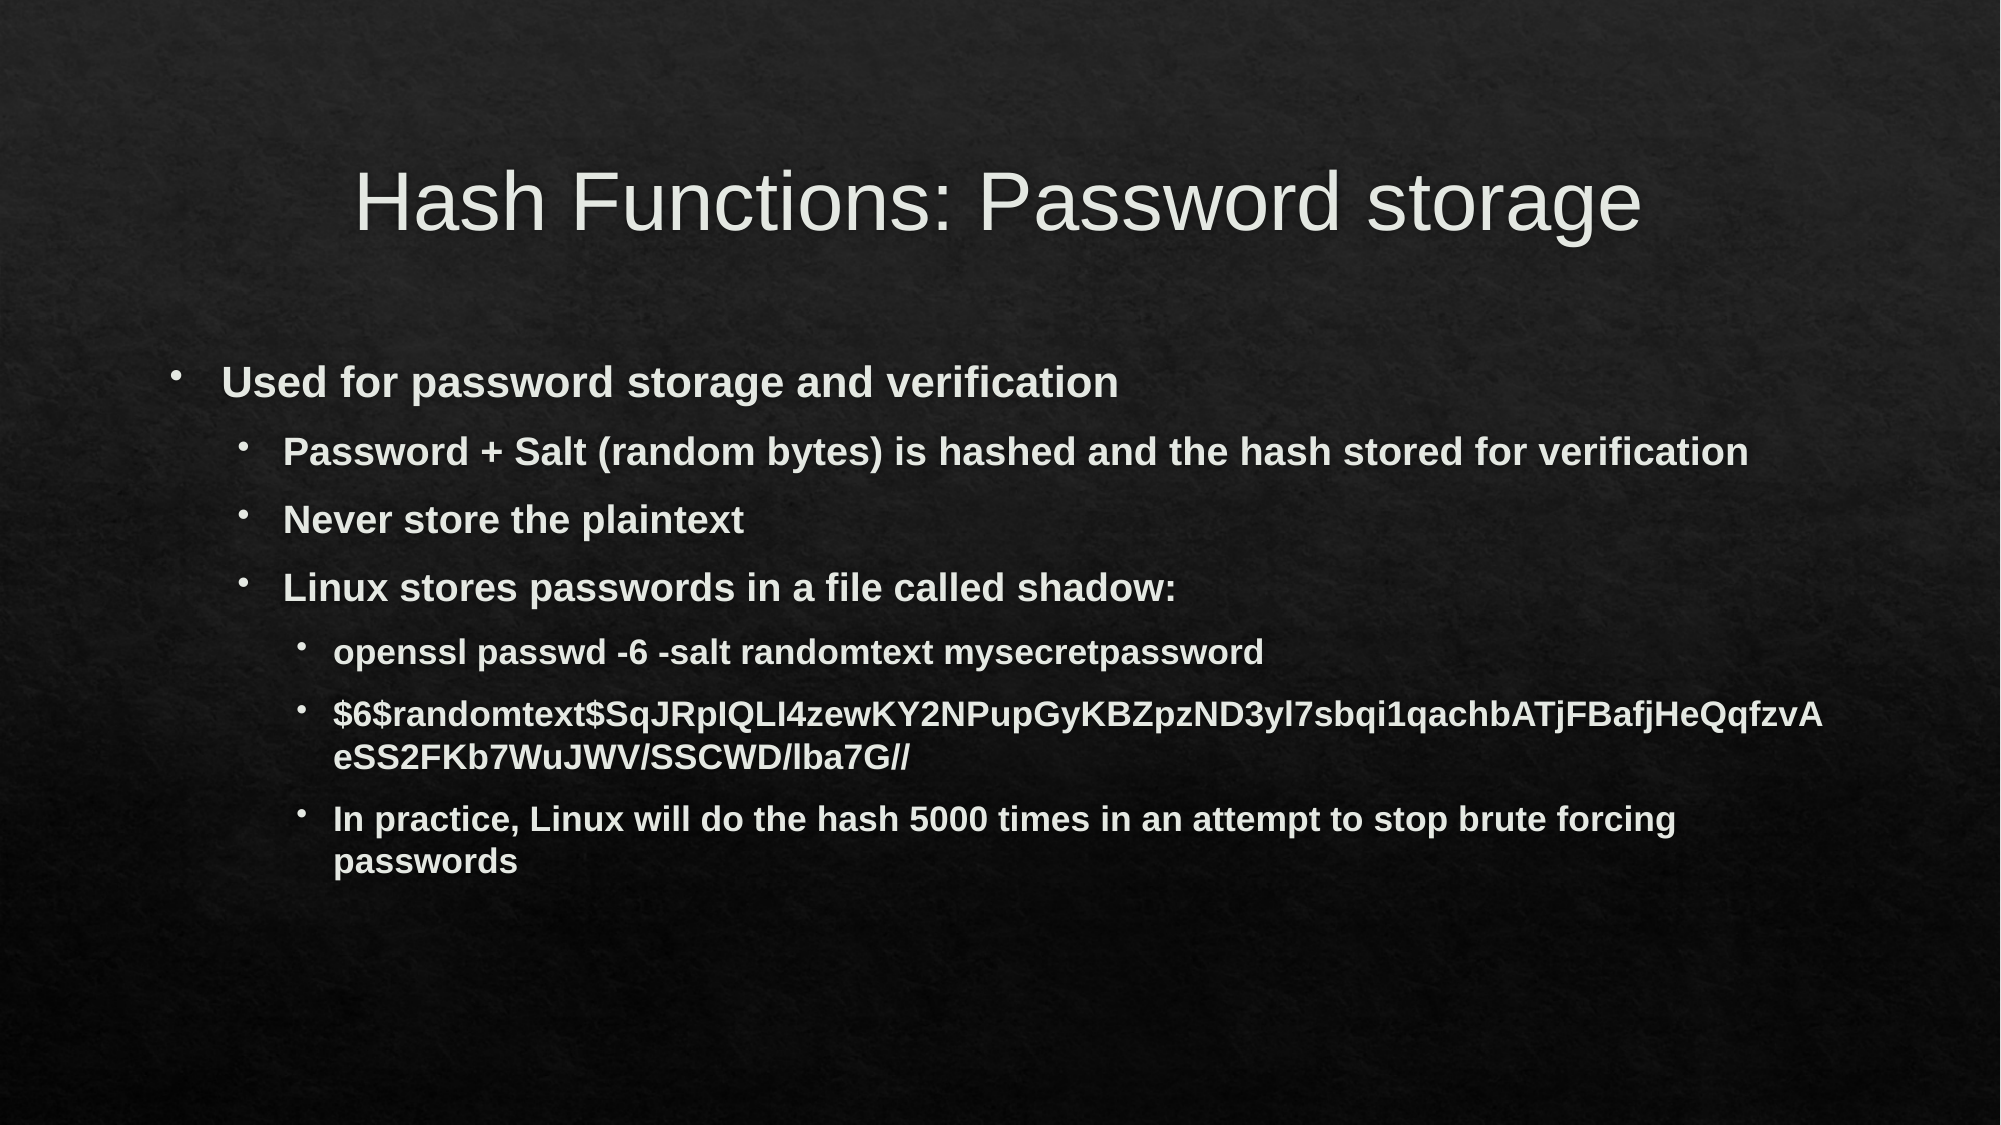

# Hash Functions: Password storage
Used for password storage and verification
Password + Salt (random bytes) is hashed and the hash stored for verification
Never store the plaintext
Linux stores passwords in a file called shadow:
openssl passwd -6 -salt randomtext mysecretpassword
$6$randomtext$SqJRpIQLI4zewKY2NPupGyKBZpzND3yl7sbqi1qachbATjFBafjHeQqfzvAeSS2FKb7WuJWV/SSCWD/lba7G//
In practice, Linux will do the hash 5000 times in an attempt to stop brute forcing passwords